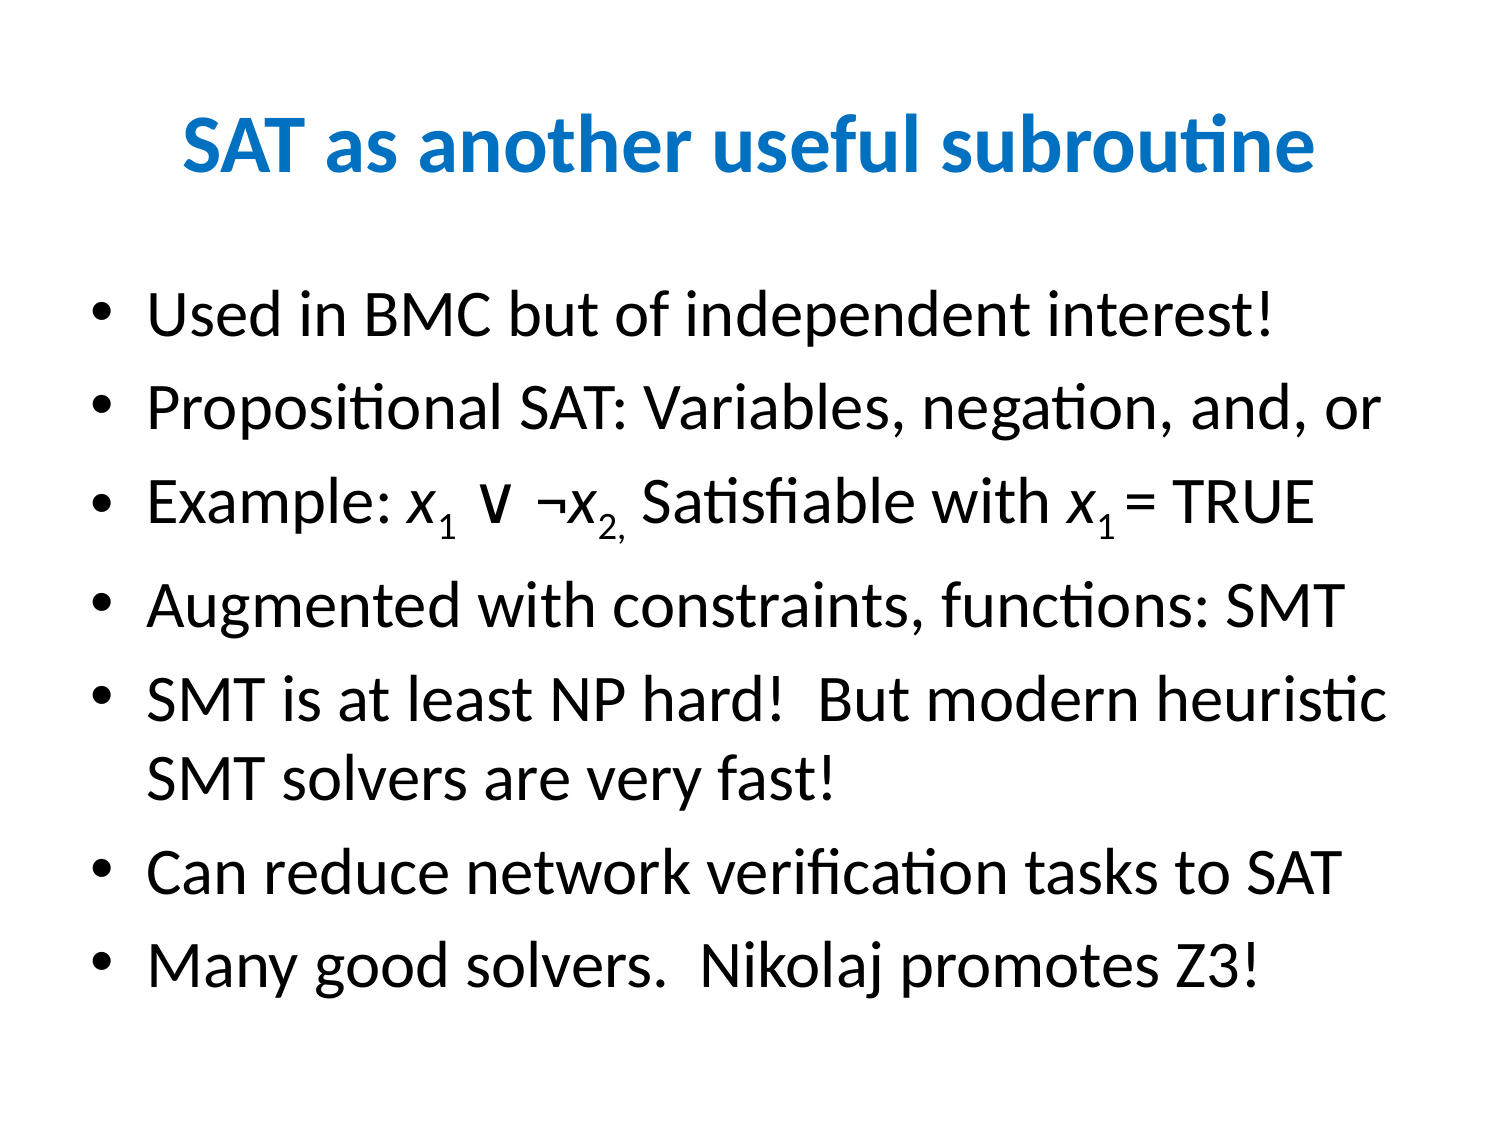

# SAT as another useful subroutine
Used in BMC but of independent interest!
Propositional SAT: Variables, negation, and, or
Example: x1 ∨ ¬x2, Satisfiable with x1 = TRUE
Augmented with constraints, functions: SMT
SMT is at least NP hard!  But modern heuristic SMT solvers are very fast!
Can reduce network verification tasks to SAT
Many good solvers.  Nikolaj promotes Z3!